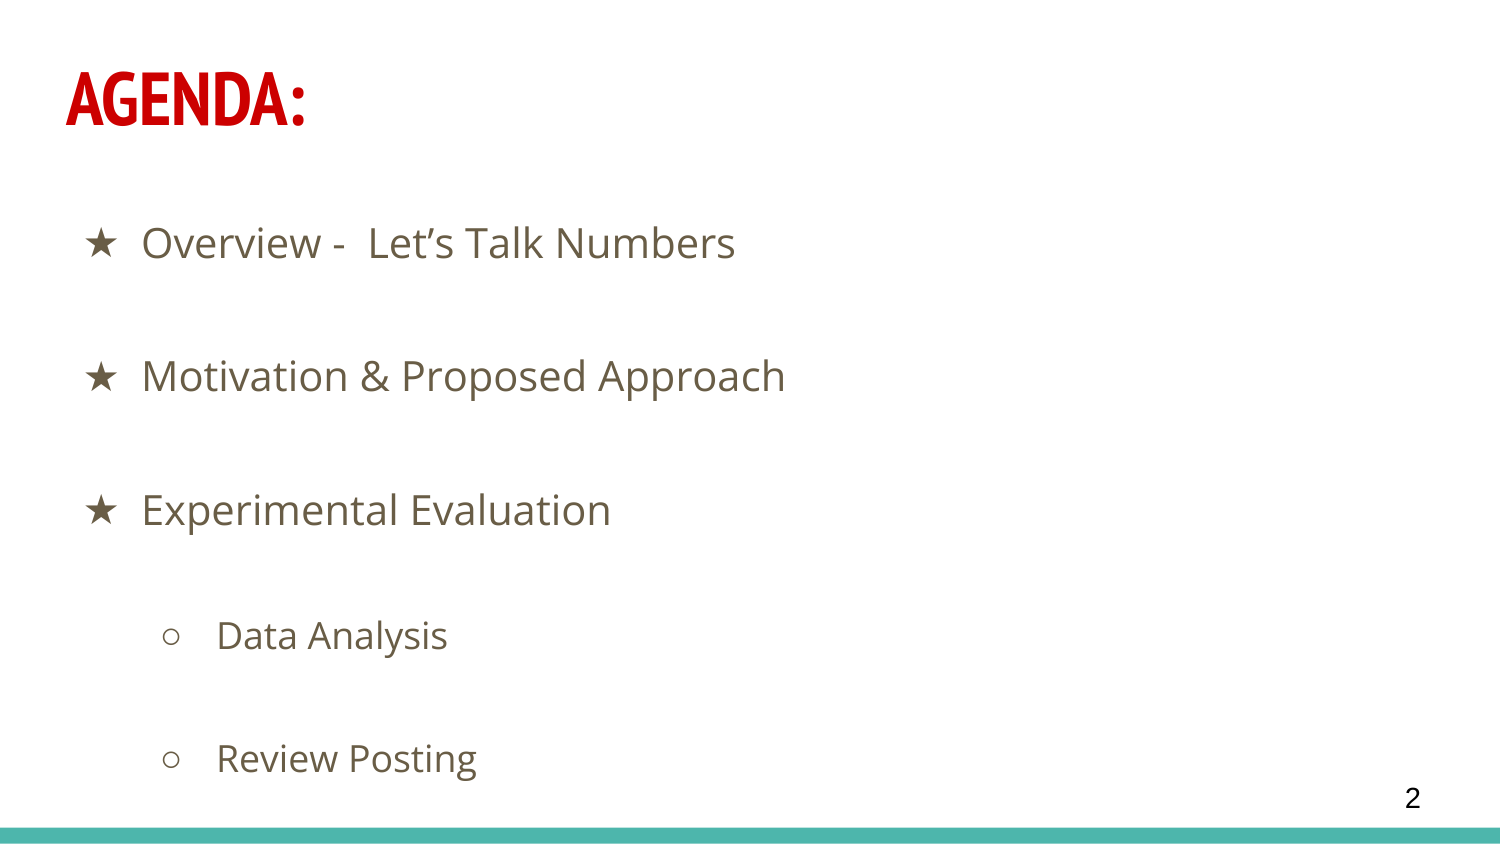

# AGENDA:
Overview -  Let’s Talk Numbers
Motivation & Proposed Approach
Experimental Evaluation
Data Analysis
Review Posting
Conclusion

2